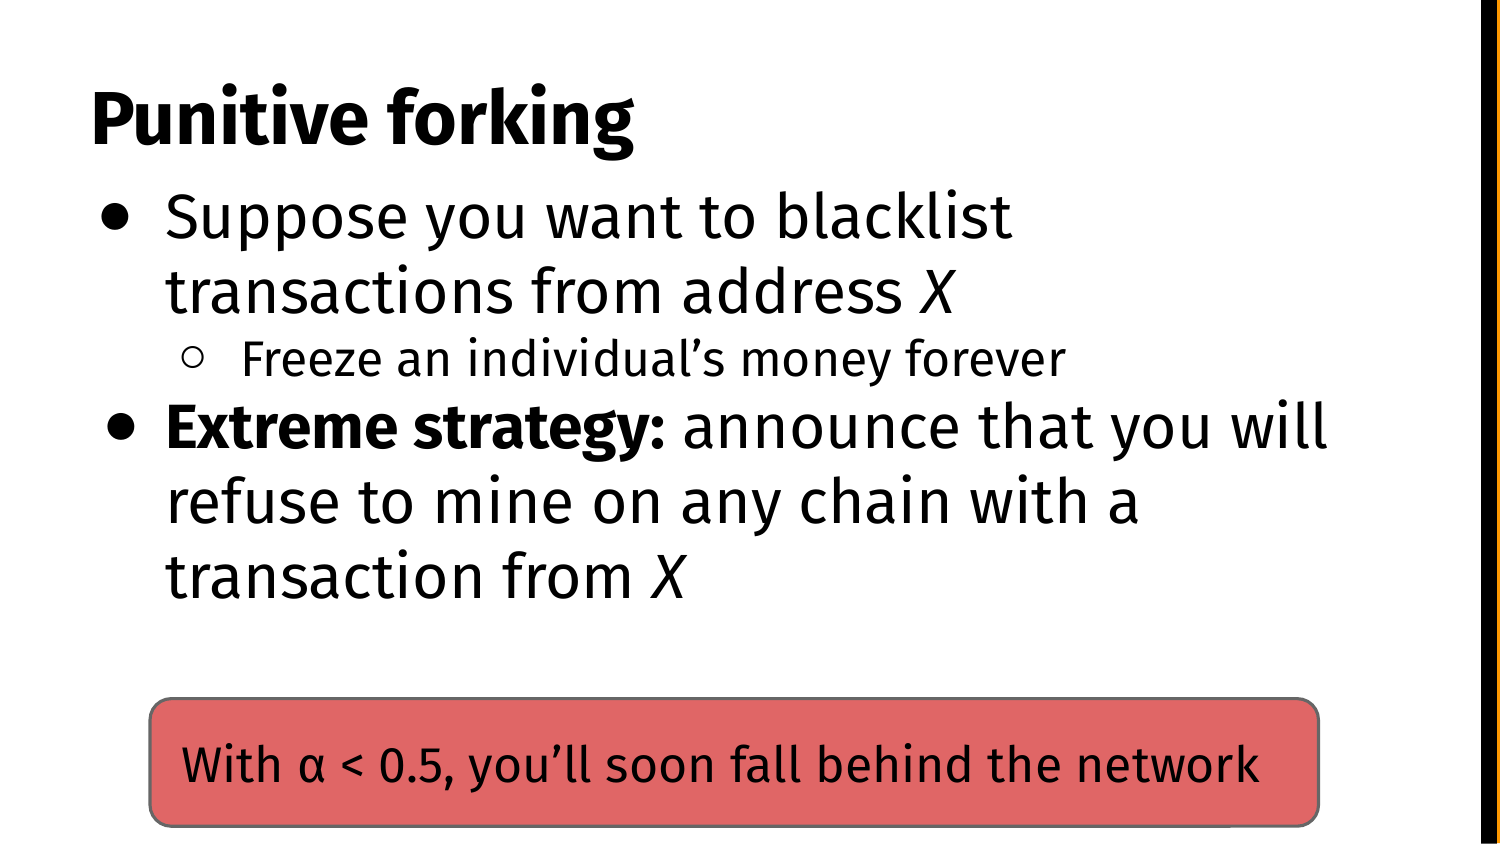

# Punitive forking
Suppose you want to blacklist transactions from address X
Freeze an individual’s money forever
Extreme strategy: announce that you will refuse to mine on any chain with a transaction from X

With α < 0.5, you’ll soon fall behind the network